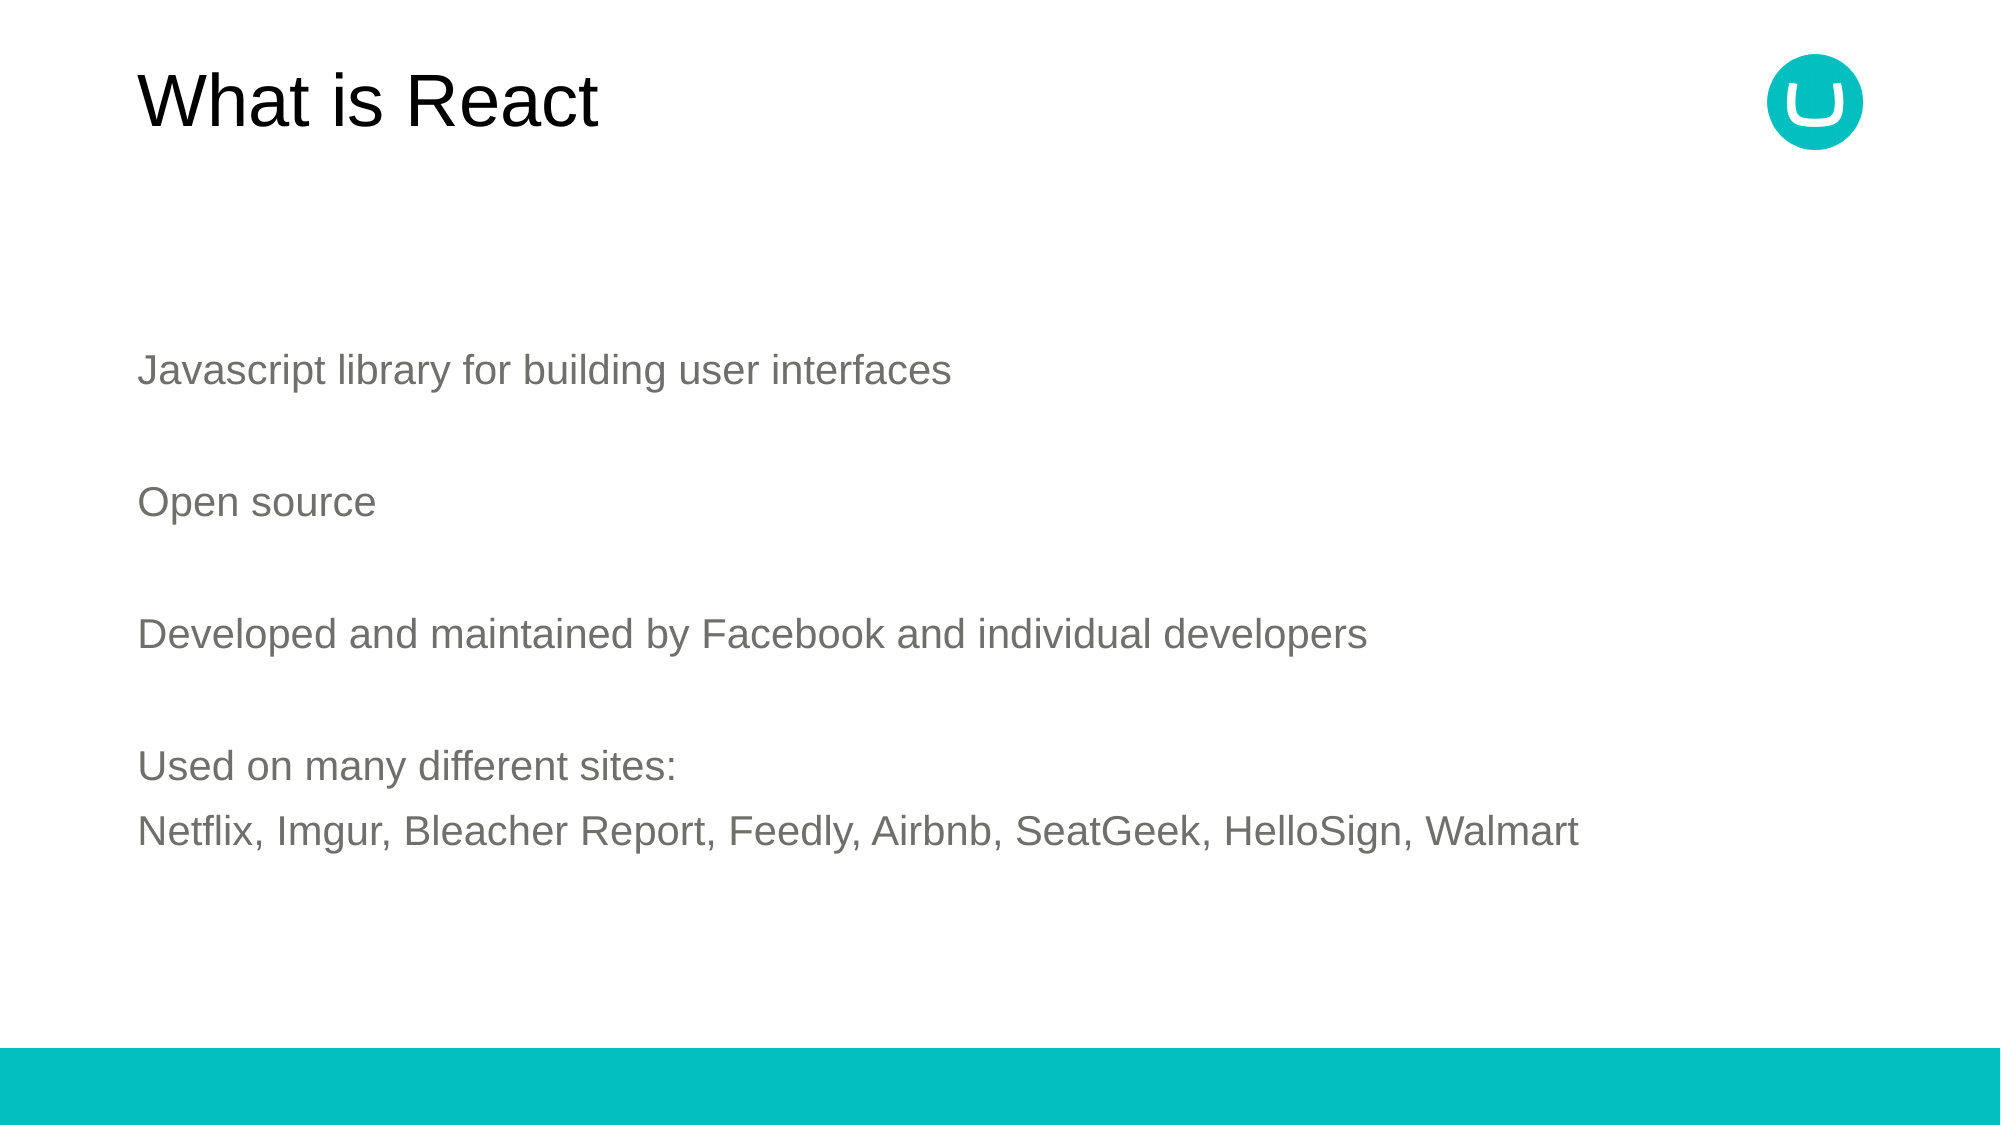

# What is React
Javascript library for building user interfaces

Open source

Developed and maintained by Facebook and individual developers

Used on many different sites:
Netflix, Imgur, Bleacher Report, Feedly, Airbnb, SeatGeek, HelloSign, Walmart